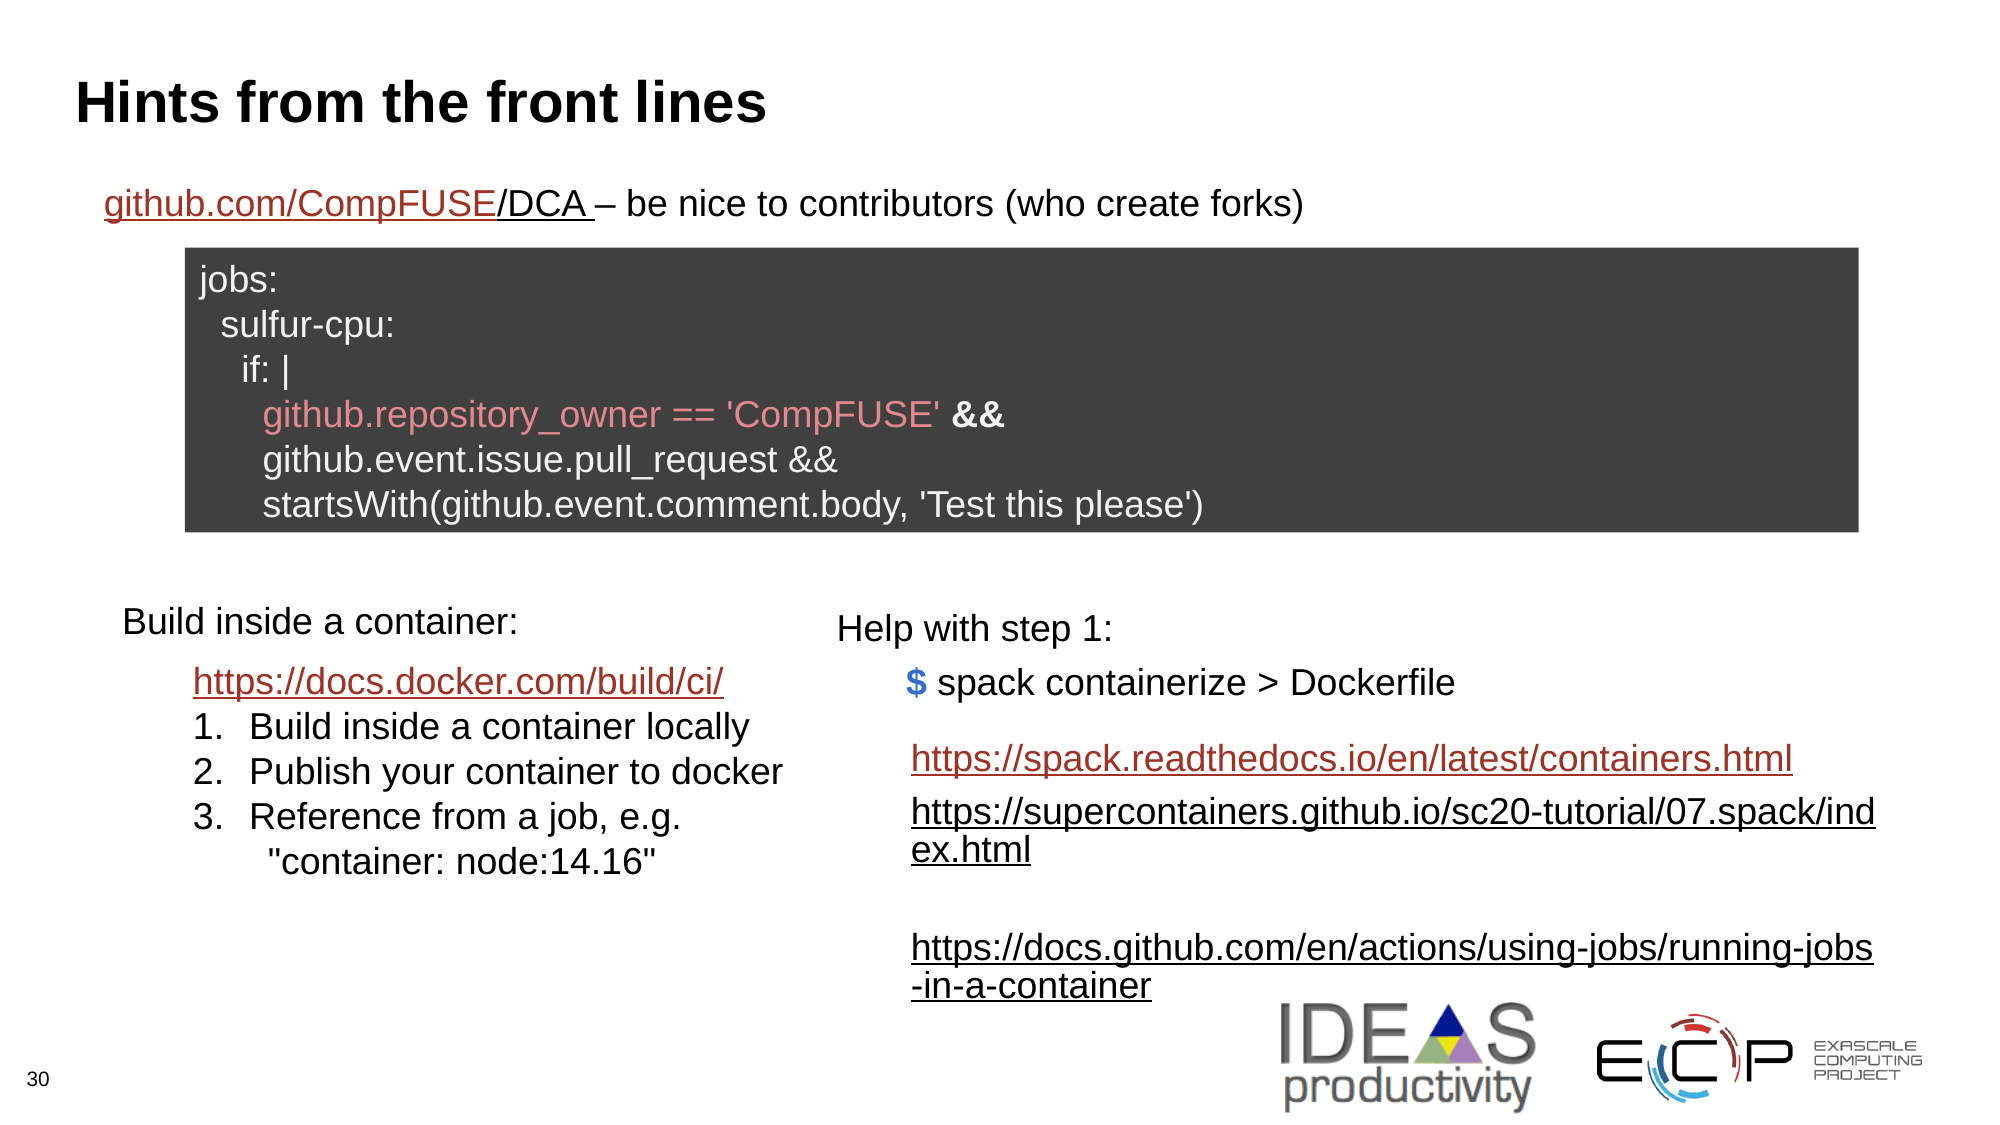

# Hints from the front lines
github.com/CompFUSE/DCA – be nice to contributors (who create forks)
jobs:
  sulfur-cpu:
    if: |
      github.repository_owner == 'CompFUSE' &&
      github.event.issue.pull_request &&
      startsWith(github.event.comment.body, 'Test this please')
Build inside a container:
Help with step 1:
https://docs.docker.com/build/ci/
Build inside a container locally
Publish your container to docker
Reference from a job, e.g.
"container: node:14.16"
$ spack containerize > Dockerfile
https://spack.readthedocs.io/en/latest/containers.html
https://supercontainers.github.io/sc20-tutorial/07.spack/index.html
https://docs.github.com/en/actions/using-jobs/running-jobs-in-a-container